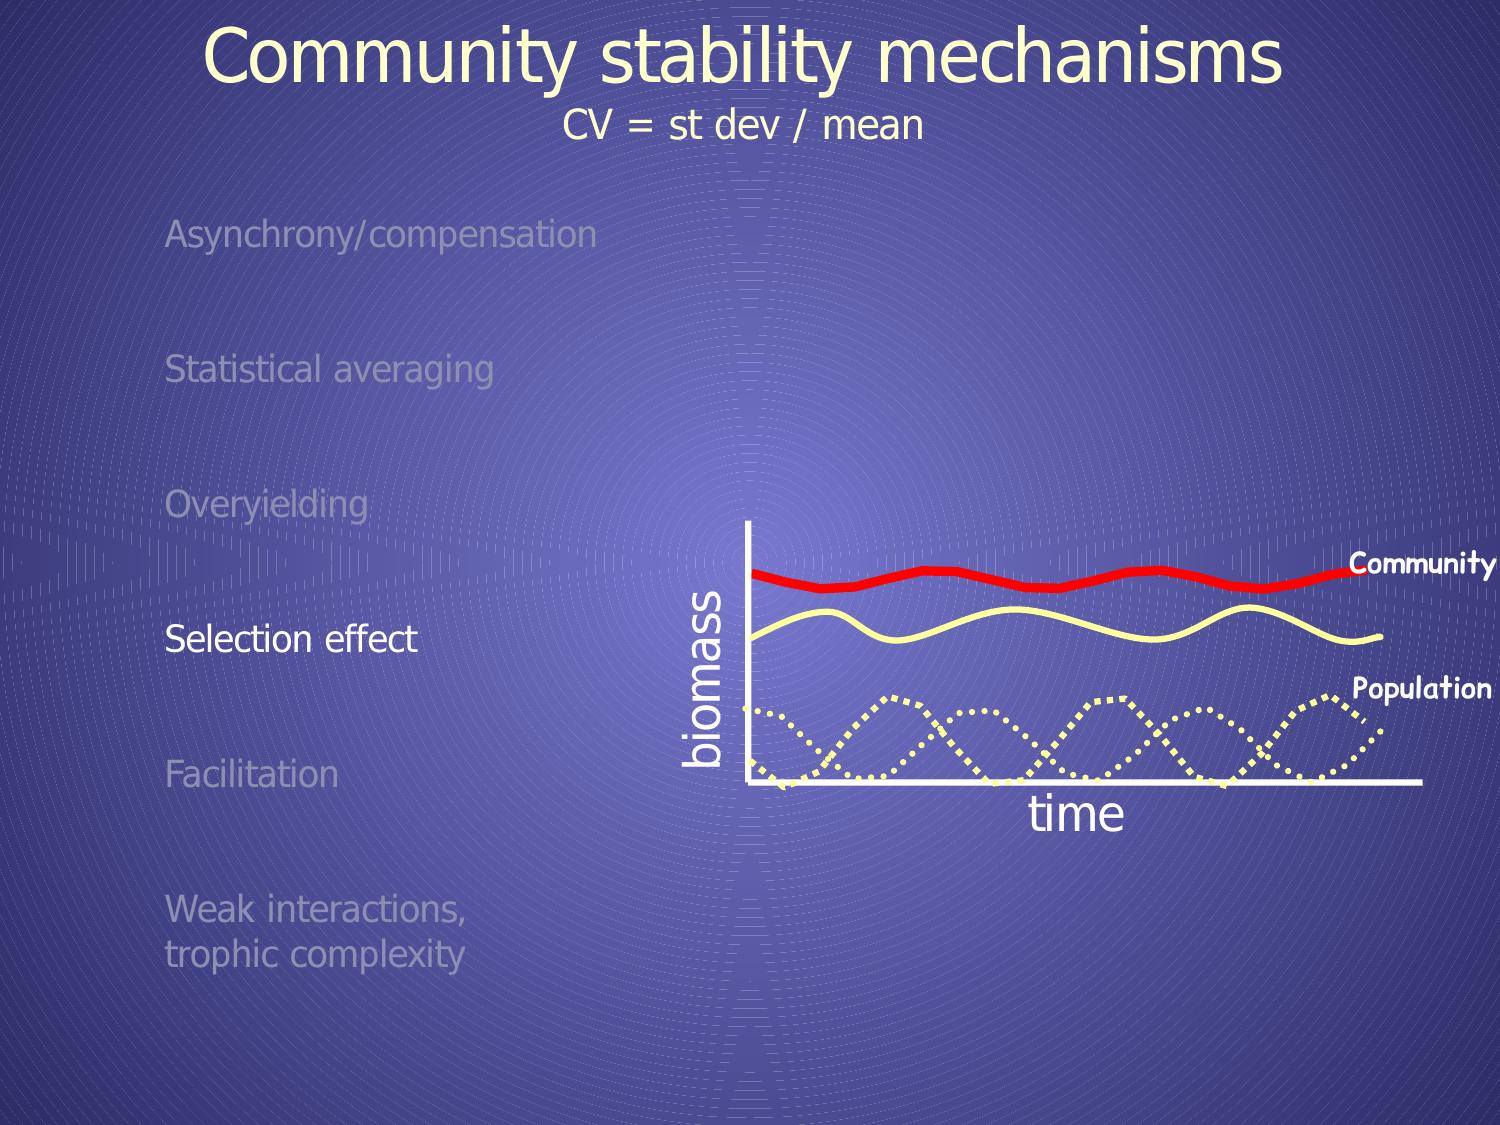

Community stability mechanisms
CV = st dev / mean

Asynchrony/compensation

Statistical averaging

Overyielding

Selection effect

Facilitation

Weak interactions,
trophic complexity

Community
biomass
Population
time